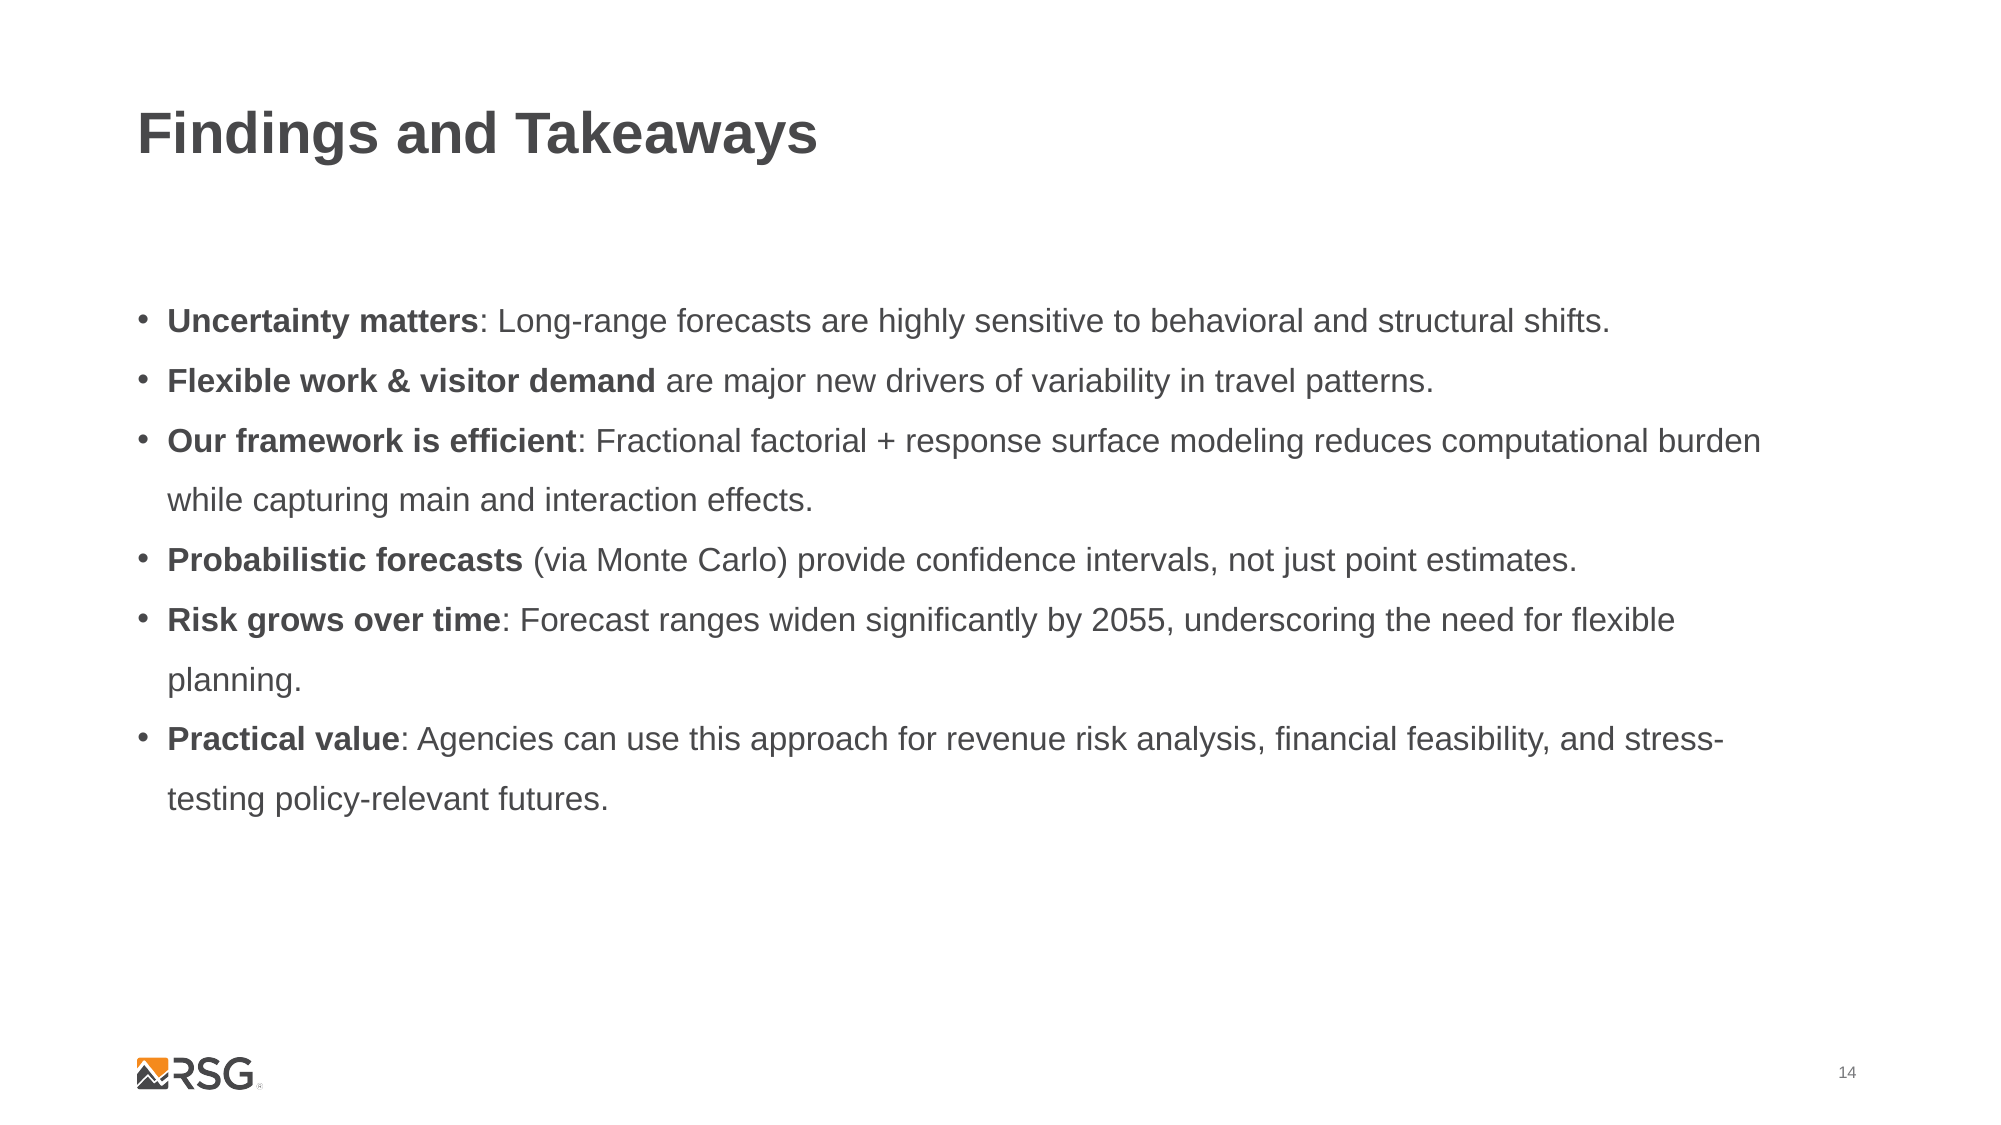

# Findings and Takeaways
Uncertainty matters: Long-range forecasts are highly sensitive to behavioral and structural shifts.
Flexible work & visitor demand are major new drivers of variability in travel patterns.
Our framework is efficient: Fractional factorial + response surface modeling reduces computational burden while capturing main and interaction effects.
Probabilistic forecasts (via Monte Carlo) provide confidence intervals, not just point estimates.
Risk grows over time: Forecast ranges widen significantly by 2055, underscoring the need for flexible planning.
Practical value: Agencies can use this approach for revenue risk analysis, financial feasibility, and stress-testing policy-relevant futures.

14